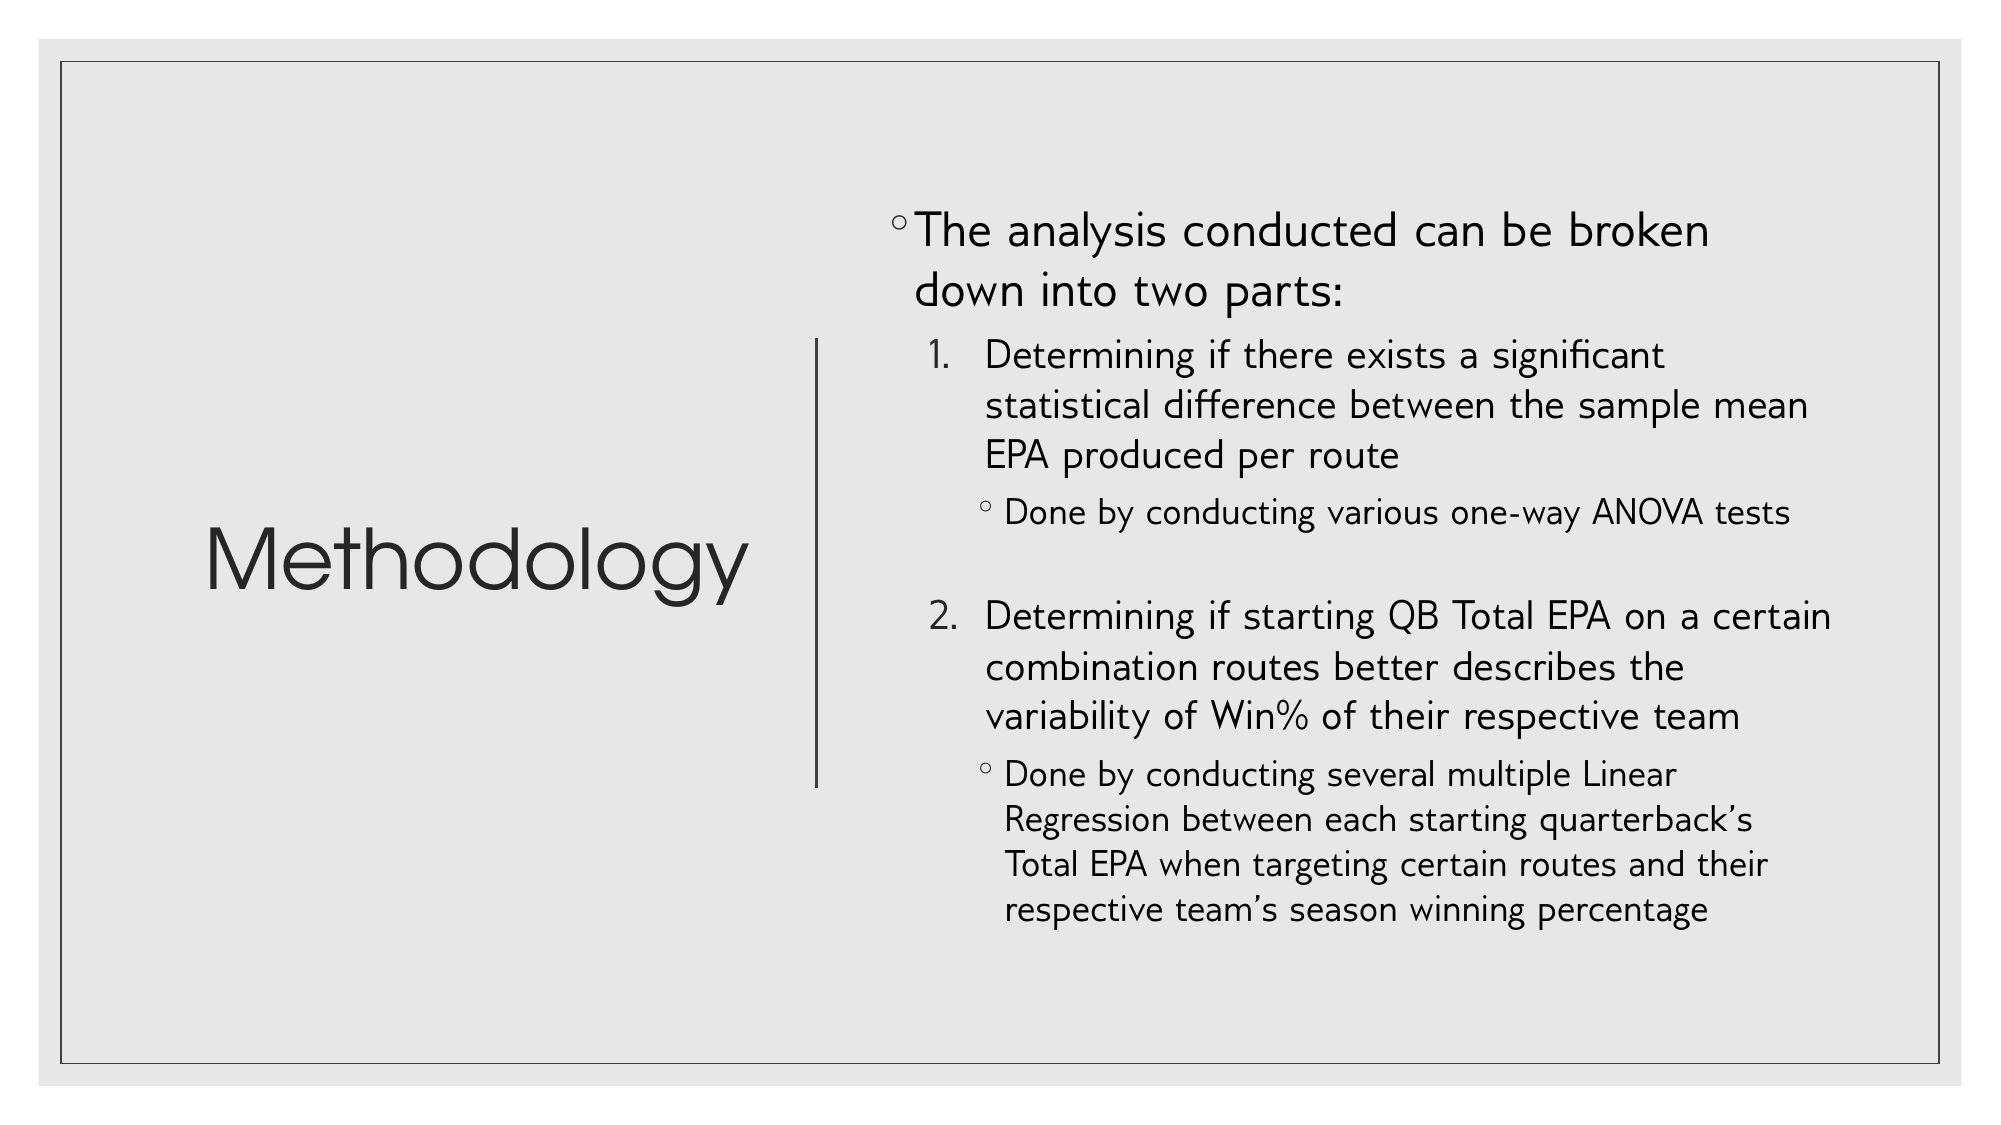

# Methodology
The analysis conducted can be broken down into two parts:
Determining if there exists a significant statistical difference between the sample mean EPA produced per route
Done by conducting various one-way ANOVA tests

Determining if starting QB Total EPA on a certain combination routes better describes the variability of Win% of their respective team
Done by conducting several multiple Linear Regression between each starting quarterback’s Total EPA when targeting certain routes and their respective team’s season winning percentage